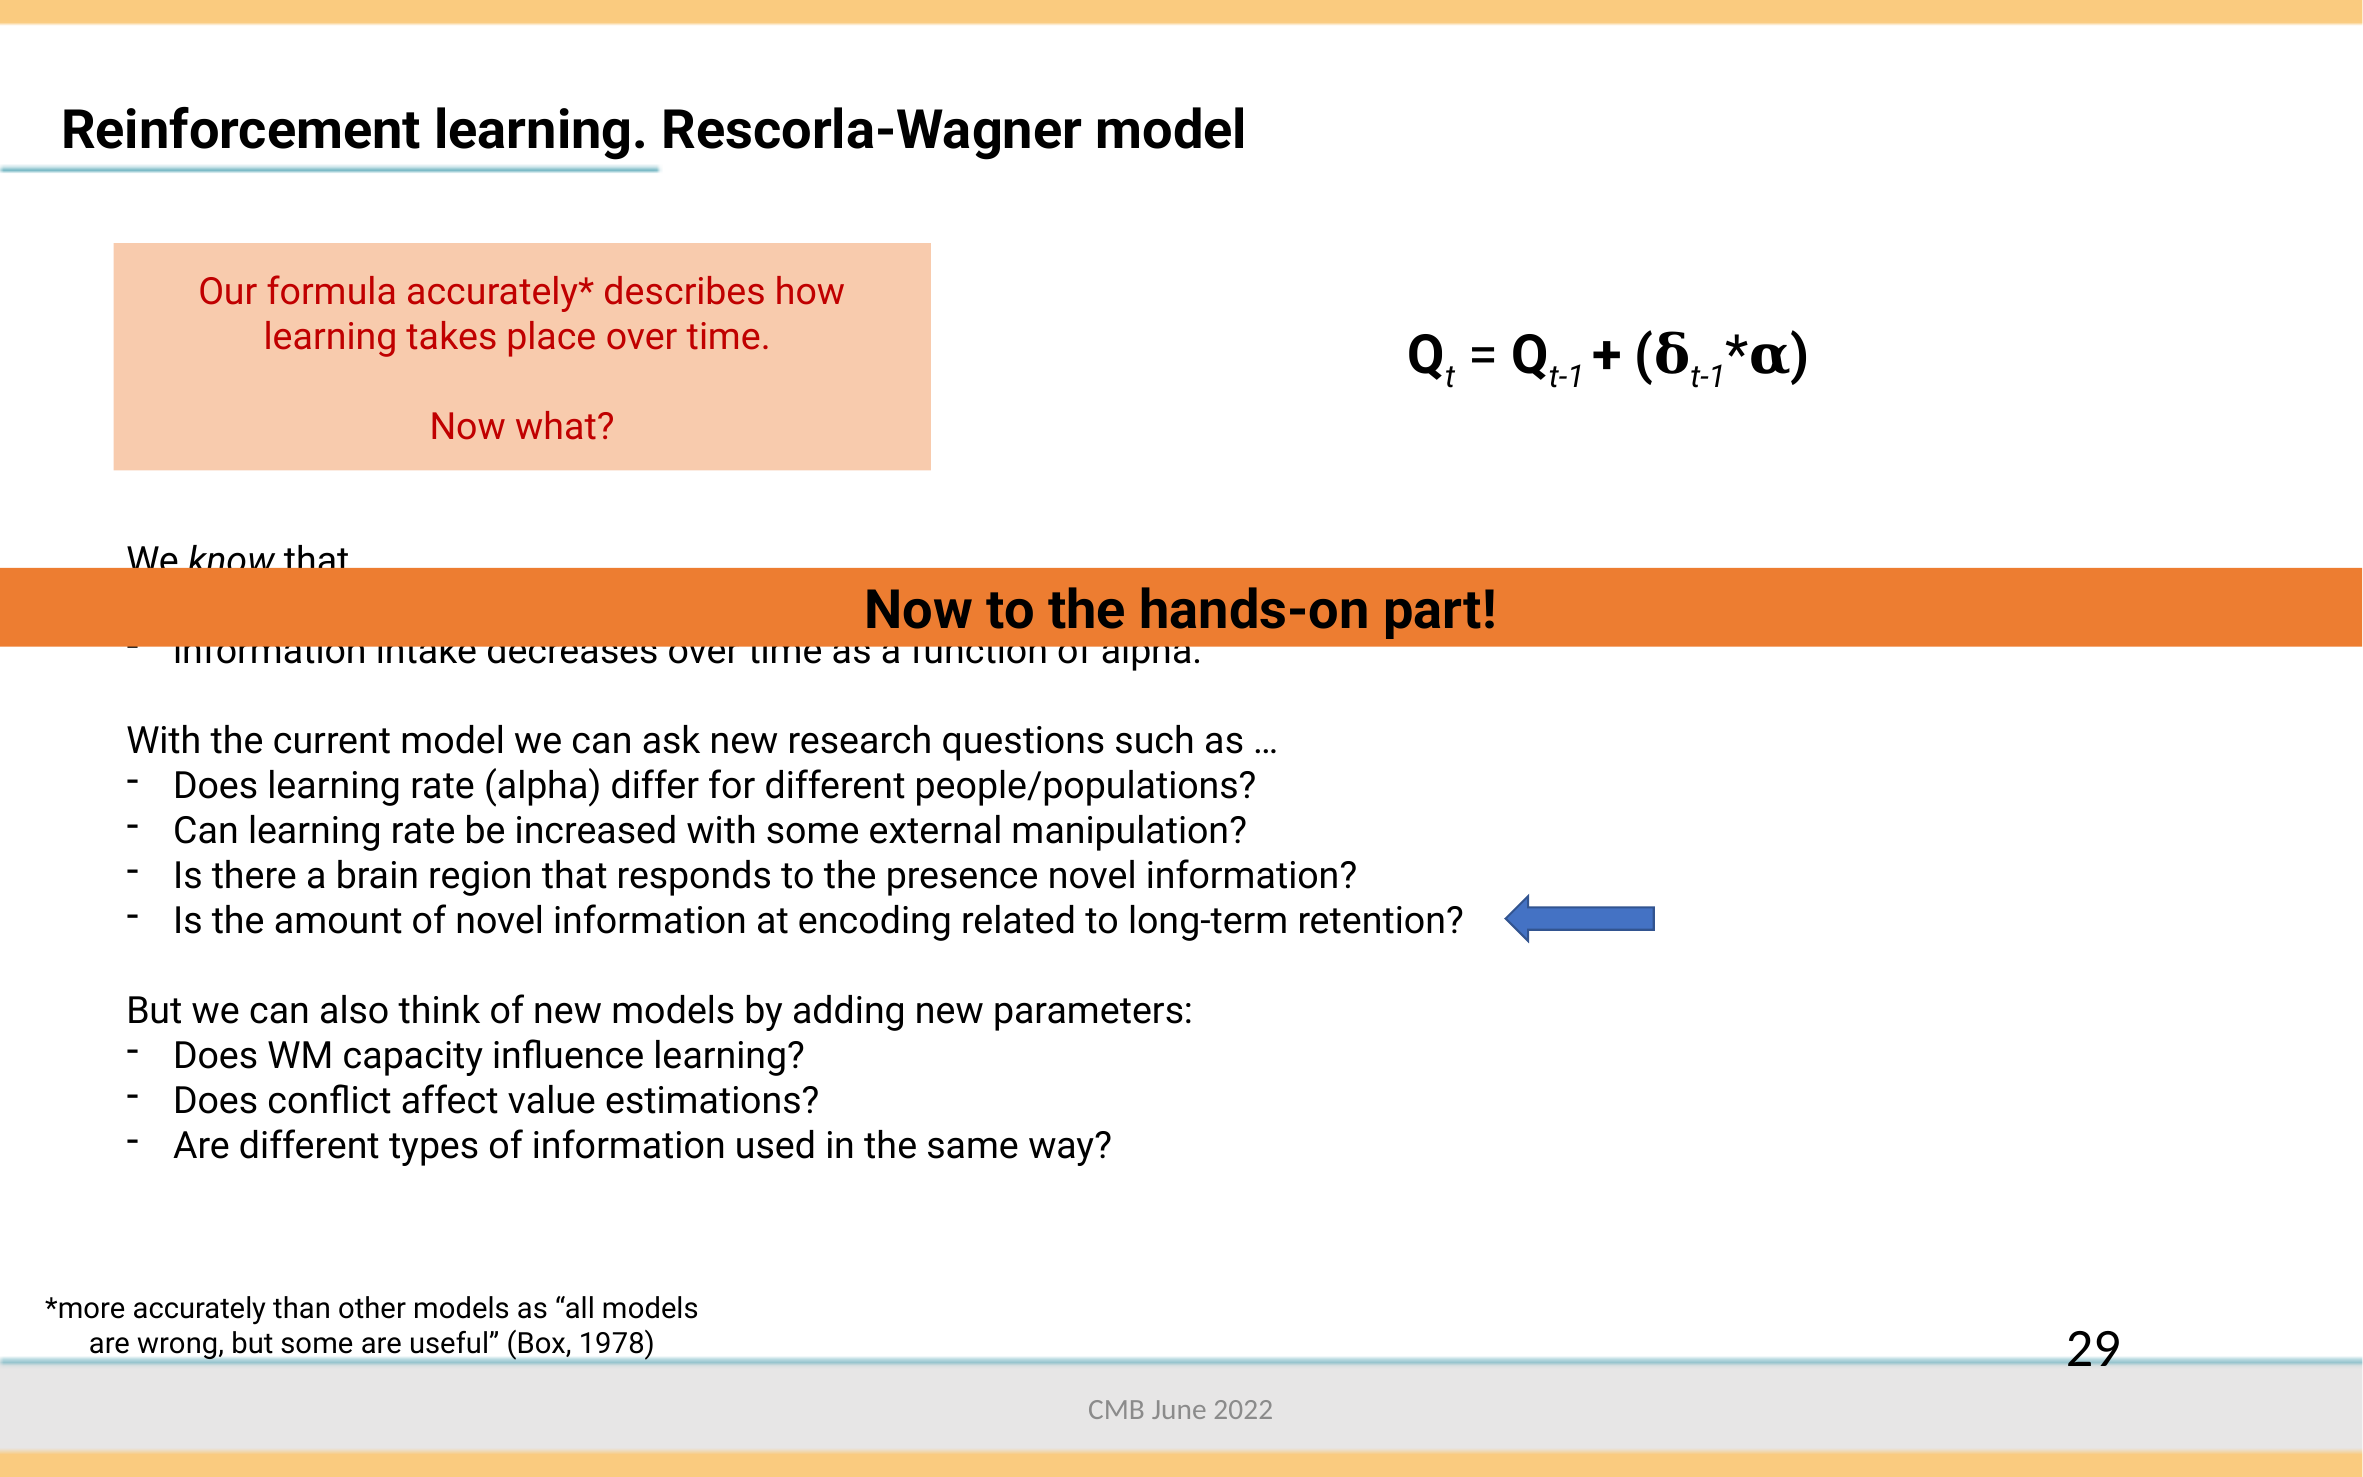

Reinforcement learning. Rescorla-Wagner model
Our formula accurately* describes how learning takes place over time.

Now what?
Qt = Qt-1 + (𝛅t-1*𝛂)
We know that …
value is updated based on the novel information that we encounter.
information intake decreases over time as a function of alpha.

With the current model we can ask new research questions such as …
Does learning rate (alpha) differ for different people/populations?
Can learning rate be increased with some external manipulation?
Is there a brain region that responds to the presence novel information?
Is the amount of novel information at encoding related to long-term retention?

But we can also think of new models by adding new parameters:
Does WM capacity influence learning?
Does conflict affect value estimations?
Are different types of information used in the same way?
Now to the hands-on part!

*more accurately than other models as “all models are wrong, but some are useful” (Box, 1978)
29
CMB June 2022